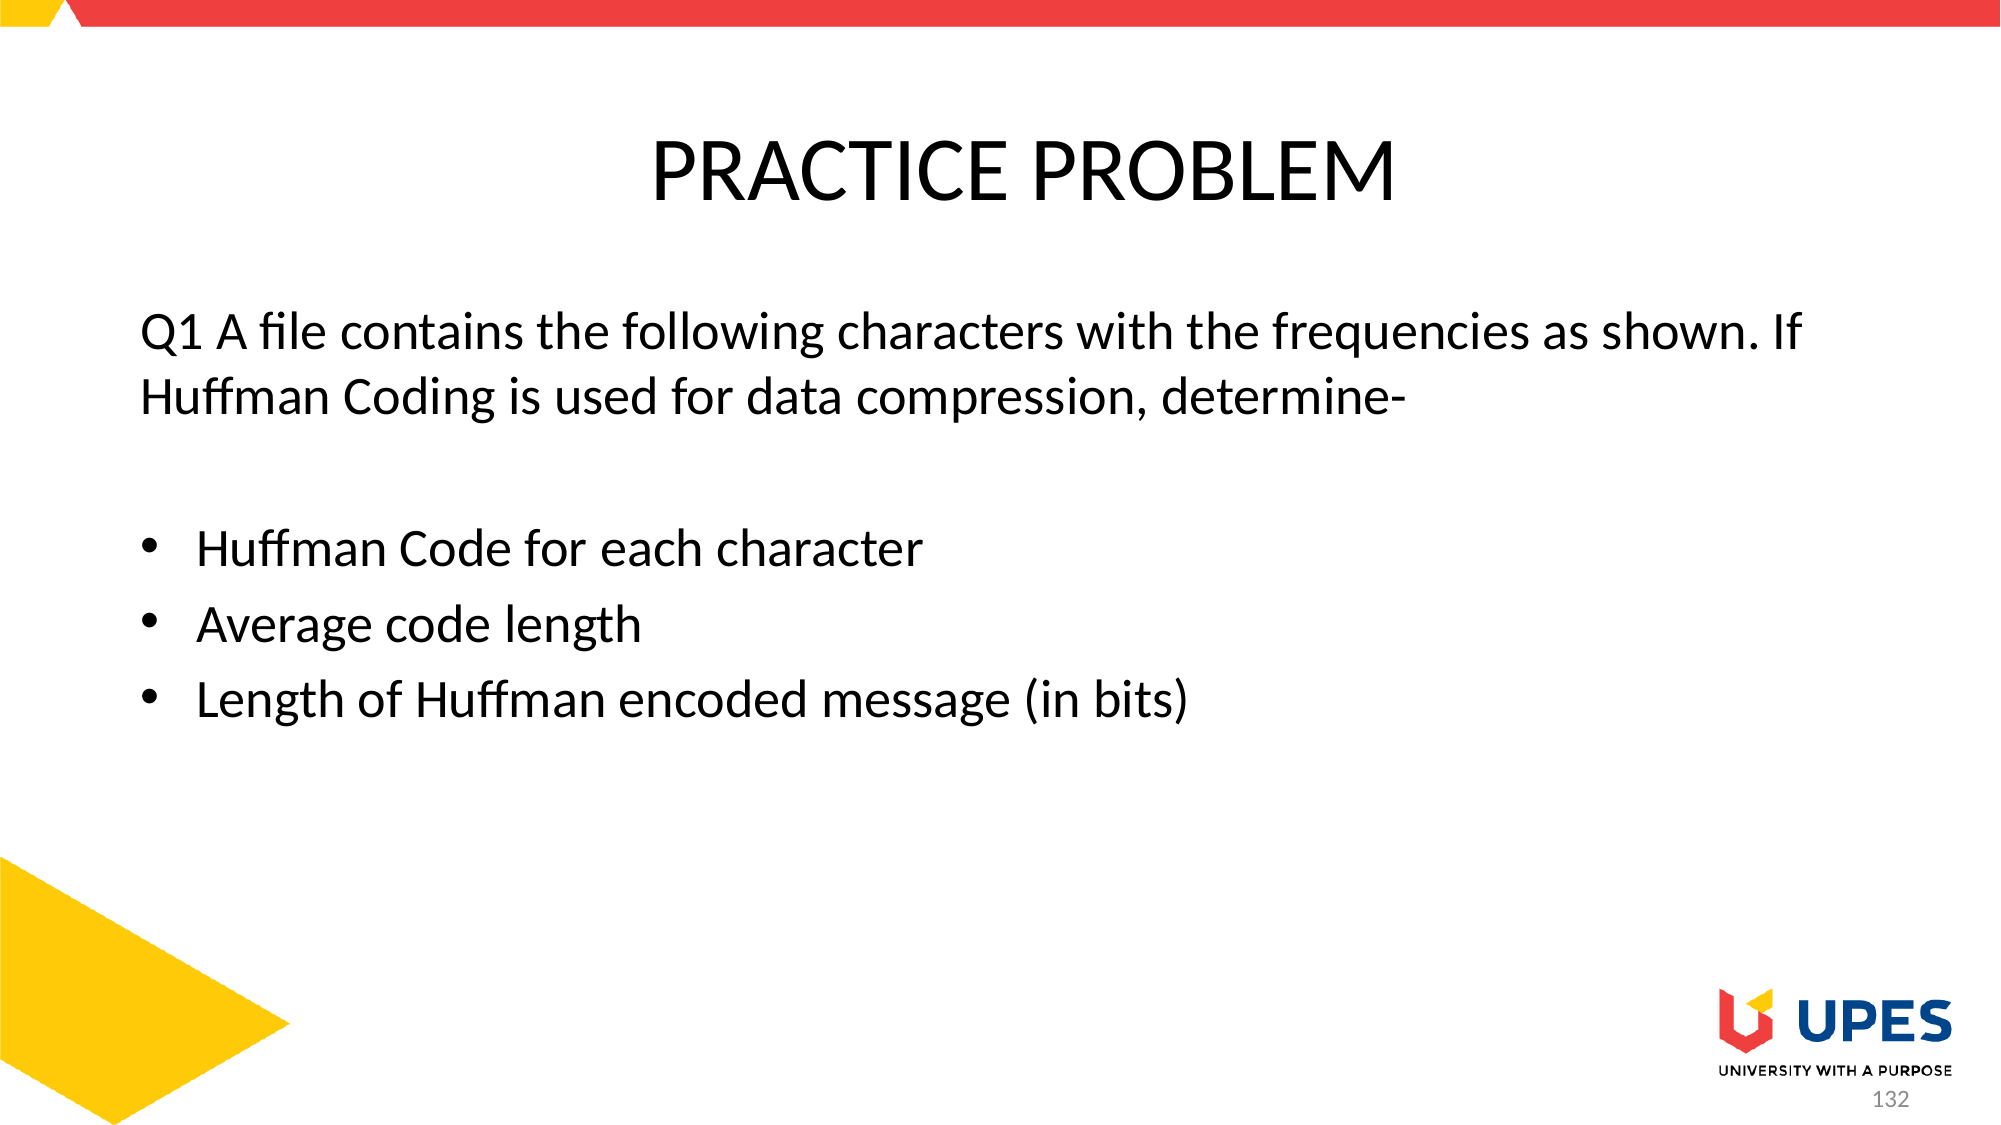

# PRACTICE PROBLEM
Q1 A file contains the following characters with the frequencies as shown. If Huffman Coding is used for data compression, determine-

Huffman Code for each character
Average code length
Length of Huffman encoded message (in bits)